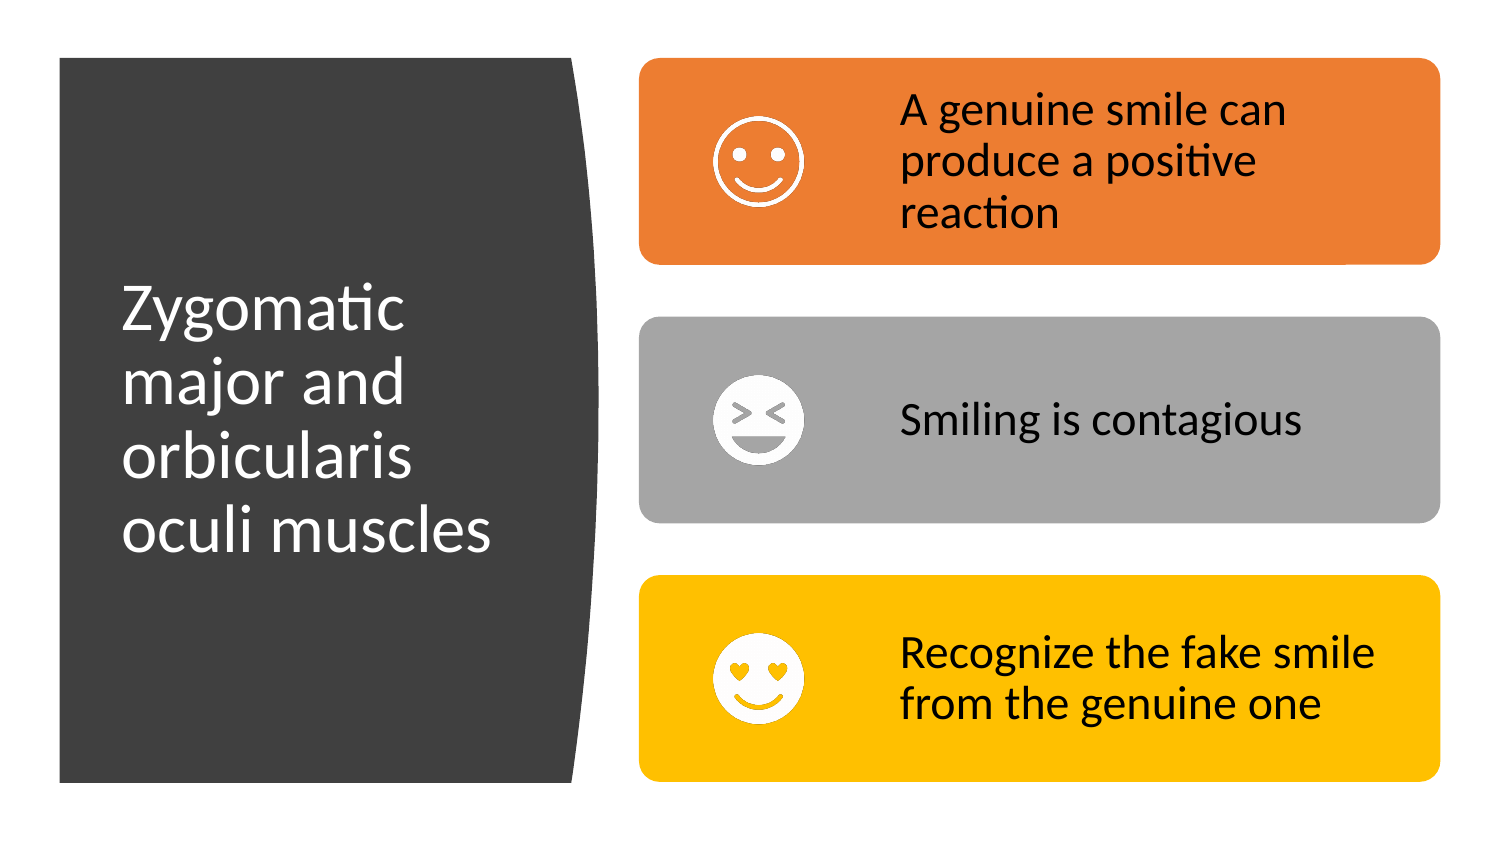

A genuine smile can produce a positive reaction
Smiling is contagious
Recognize the fake smile from the genuine one

# Zygomatic major and orbicularis oculi muscles